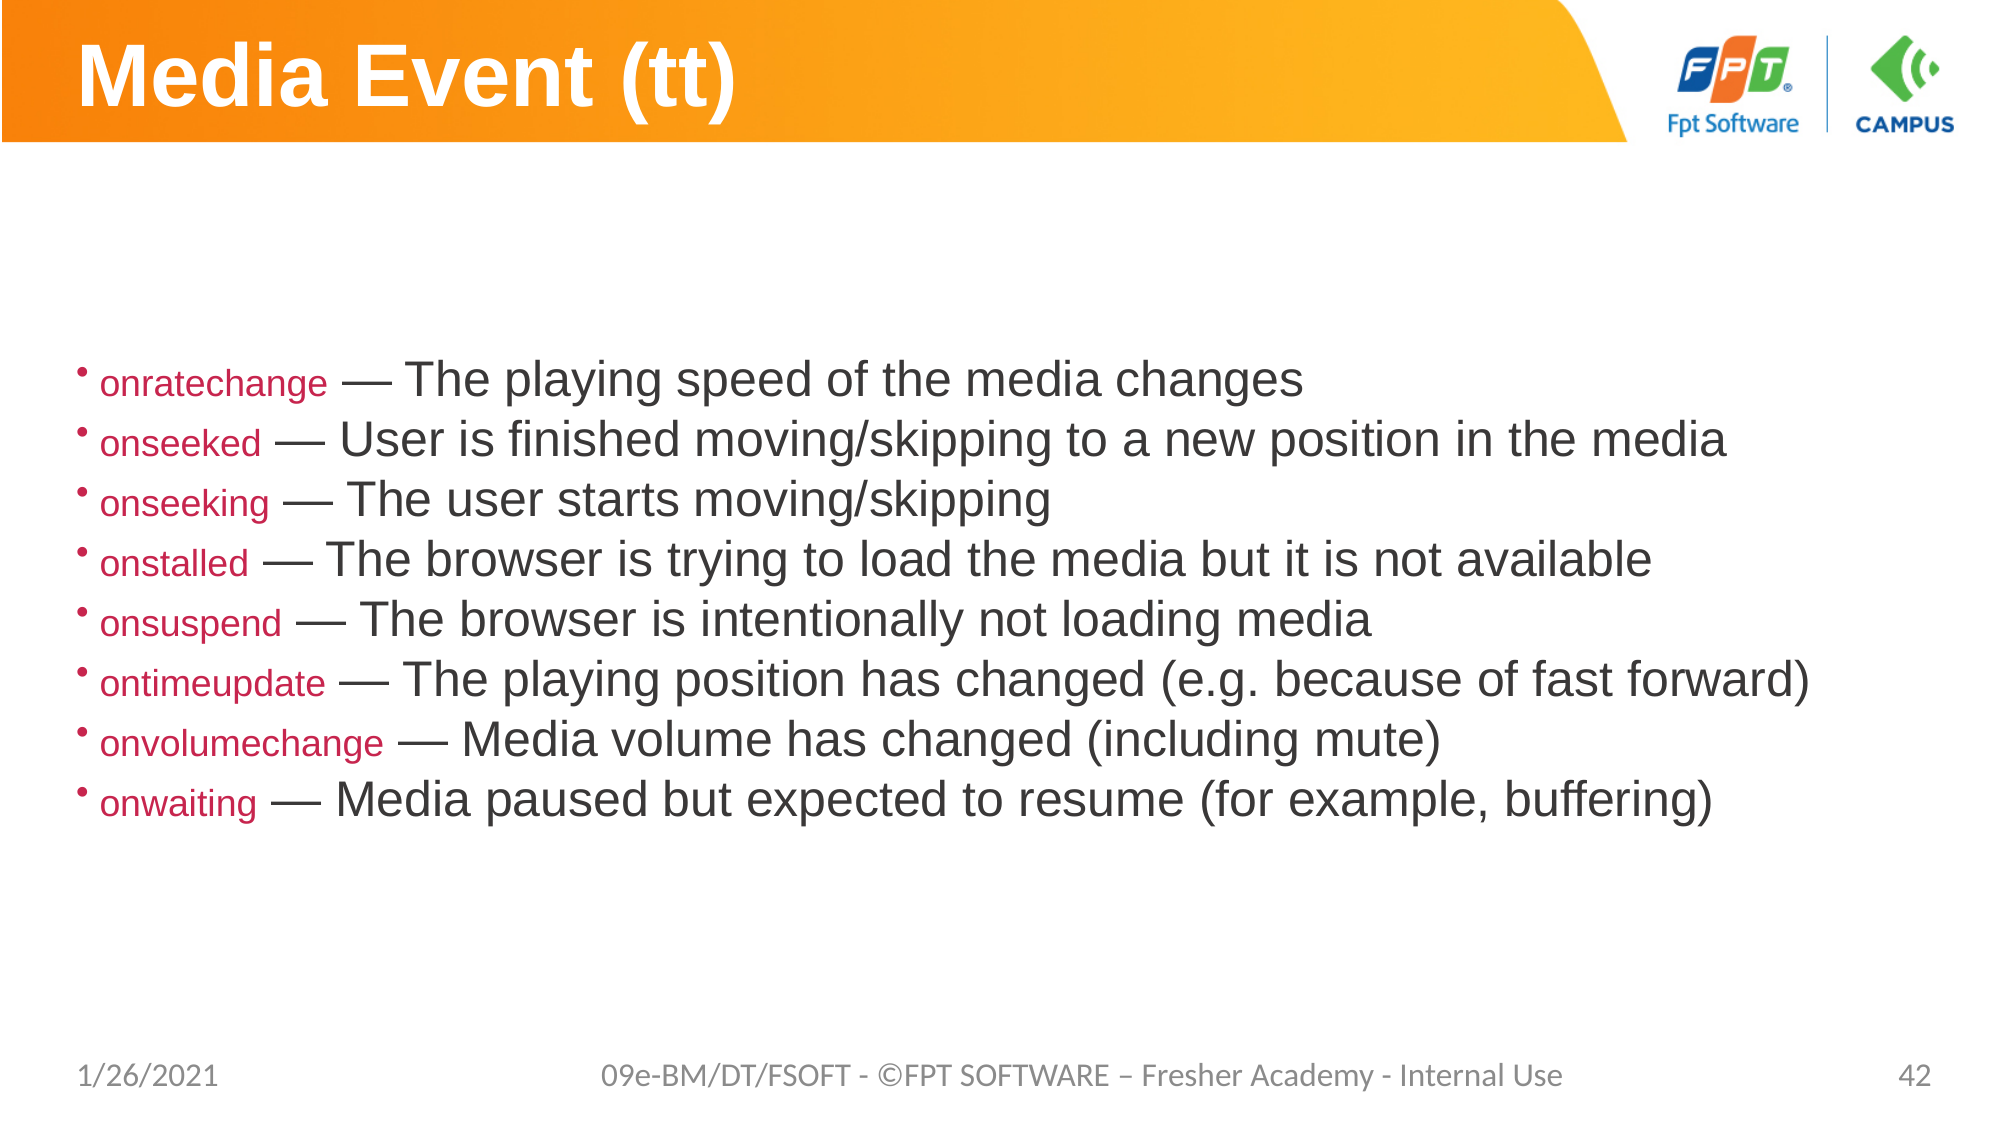

# Media Event (tt)
 onratechange — The playing speed of the media changes
 onseeked — User is finished moving/skipping to a new position in the media
 onseeking — The user starts moving/skipping
 onstalled — The browser is trying to load the media but it is not available
 onsuspend — The browser is intentionally not loading media
 ontimeupdate — The playing position has changed (e.g. because of fast forward)
 onvolumechange — Media volume has changed (including mute)
 onwaiting — Media paused but expected to resume (for example, buffering)

1/26/2021
09e-BM/DT/FSOFT - ©FPT SOFTWARE – Fresher Academy - Internal Use
42